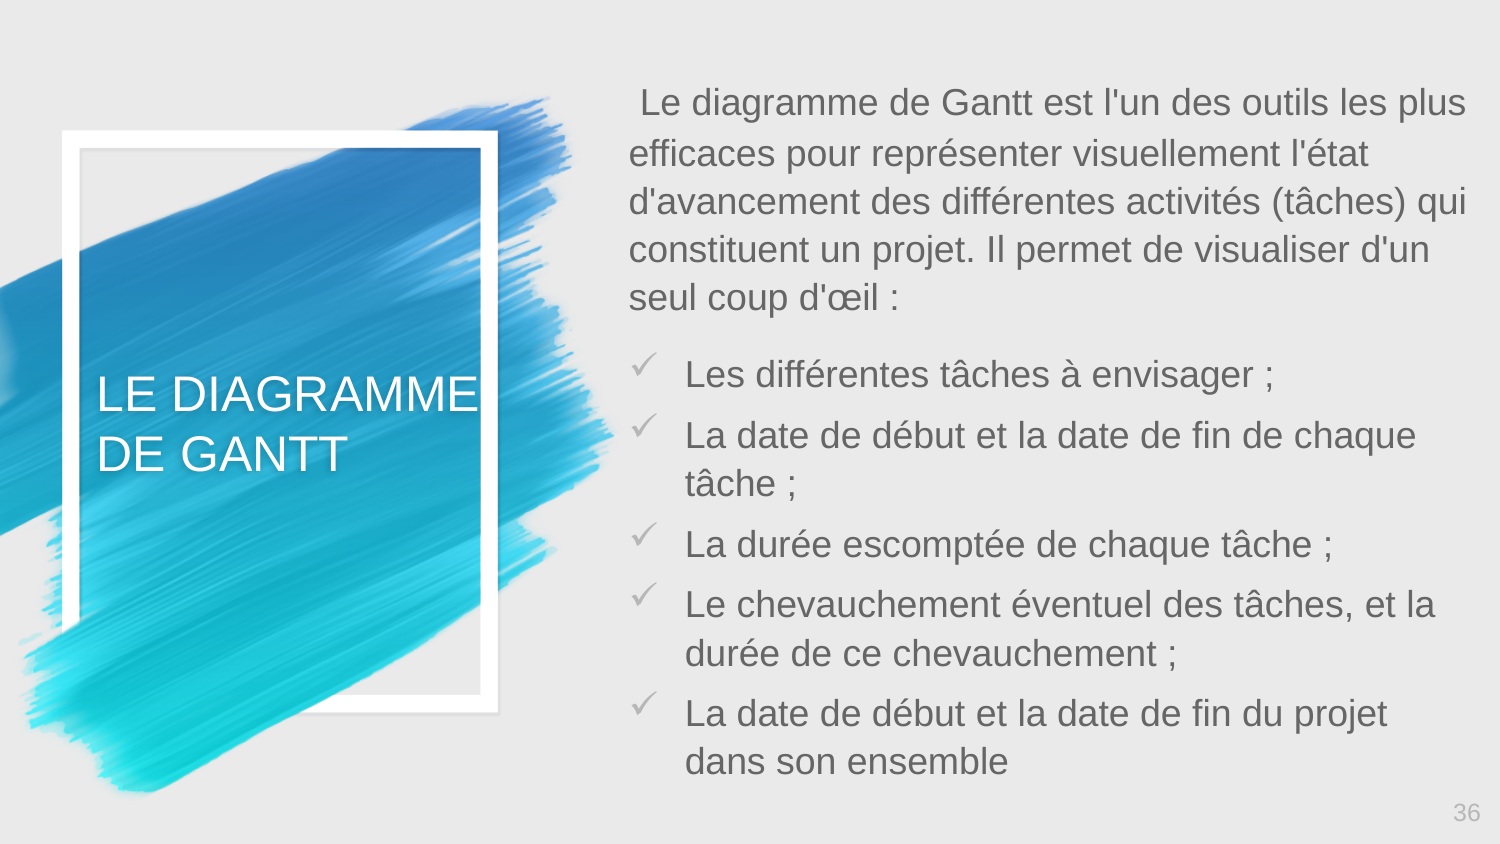

Le diagramme de Gantt est l'un des outils les plus efficaces pour représenter visuellement l'état d'avancement des différentes activités (tâches) qui constituent un projet. Il permet de visualiser d'un seul coup d'œil :
Les différentes tâches à envisager ;
La date de début et la date de fin de chaque tâche ;
La durée escomptée de chaque tâche ;
Le chevauchement éventuel des tâches, et la durée de ce chevauchement ;
La date de début et la date de fin du projet dans son ensemble
# LE DIAGRAMME DE GANTT
36